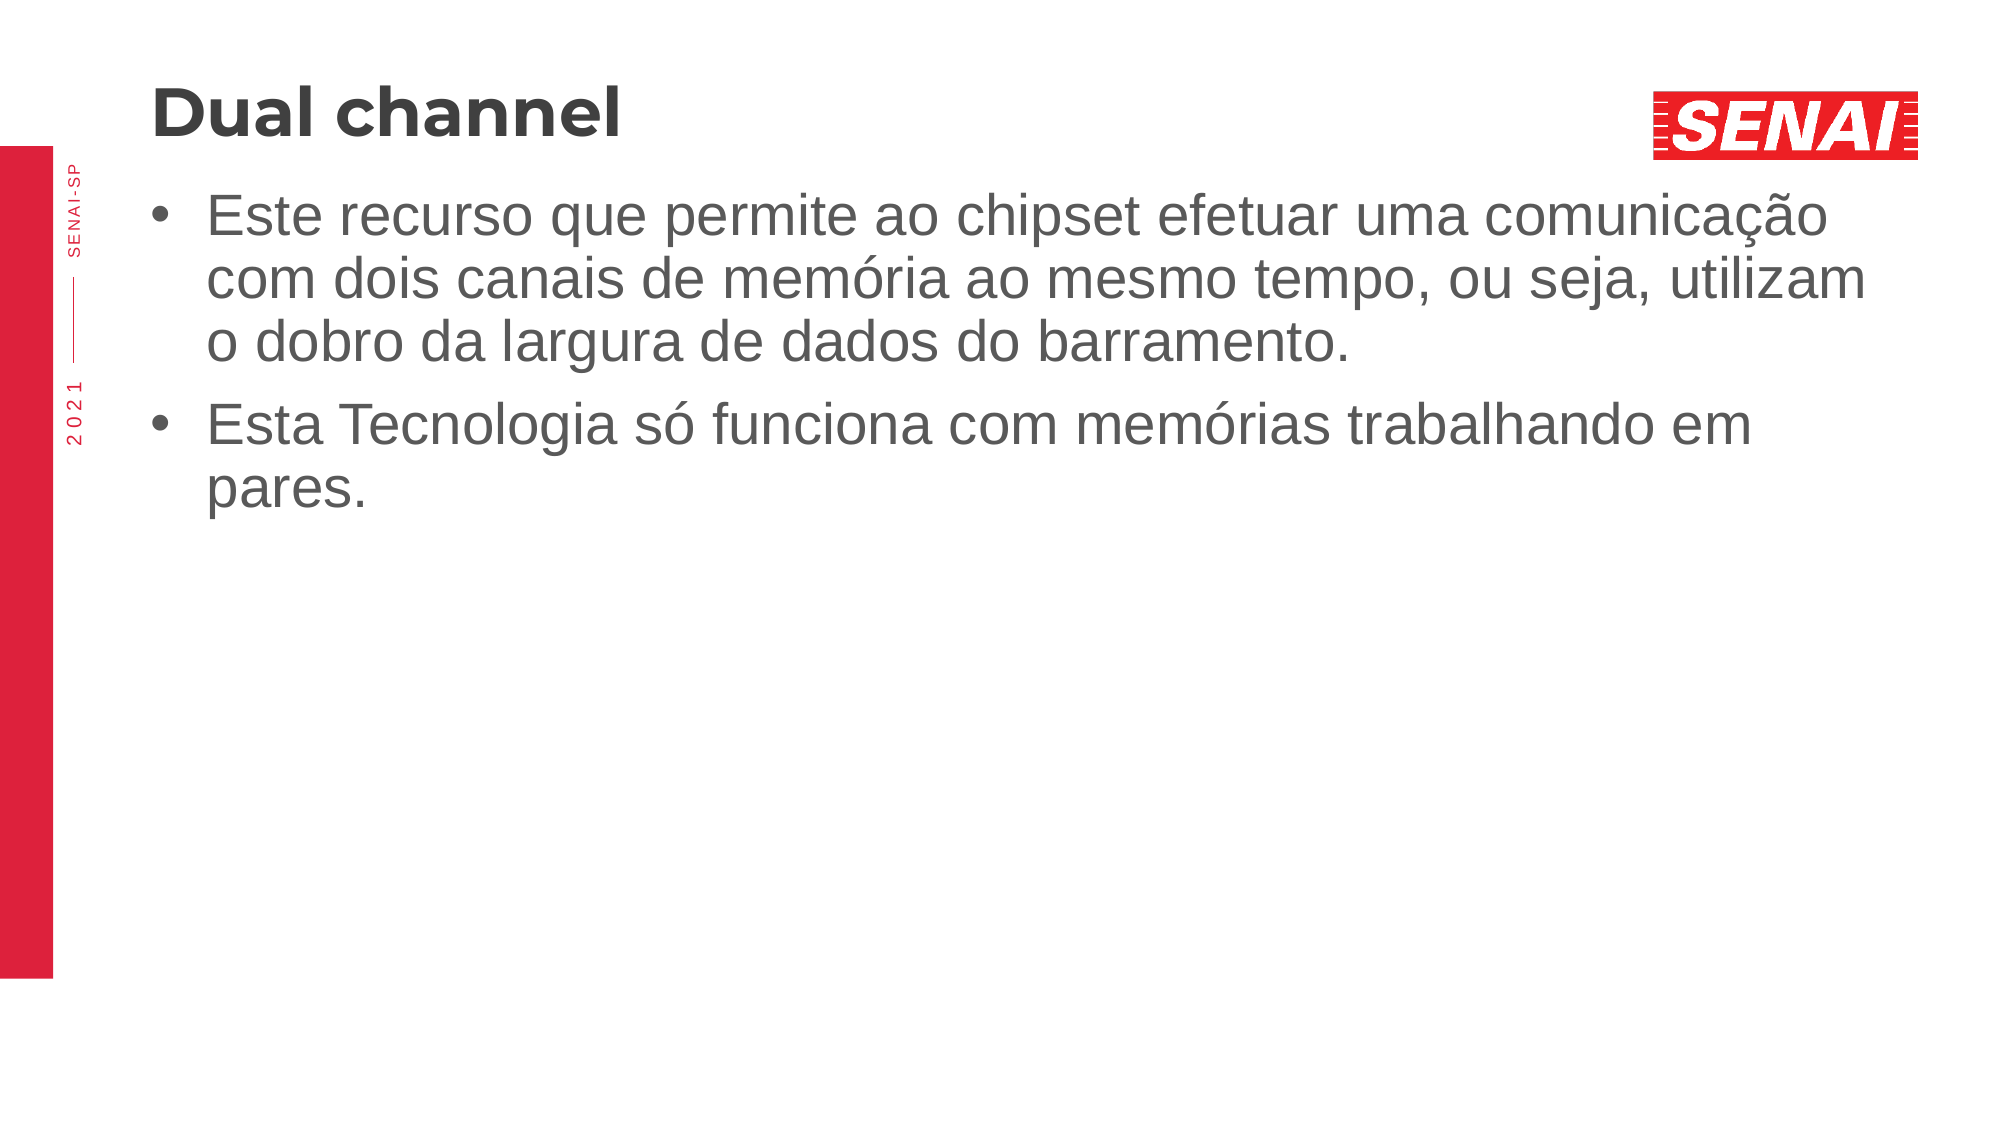

# Dual channel
Este recurso que permite ao chipset efetuar uma comunicação com dois canais de memória ao mesmo tempo, ou seja, utilizam o dobro da largura de dados do barramento.
Esta Tecnologia só funciona com memórias trabalhando em pares.